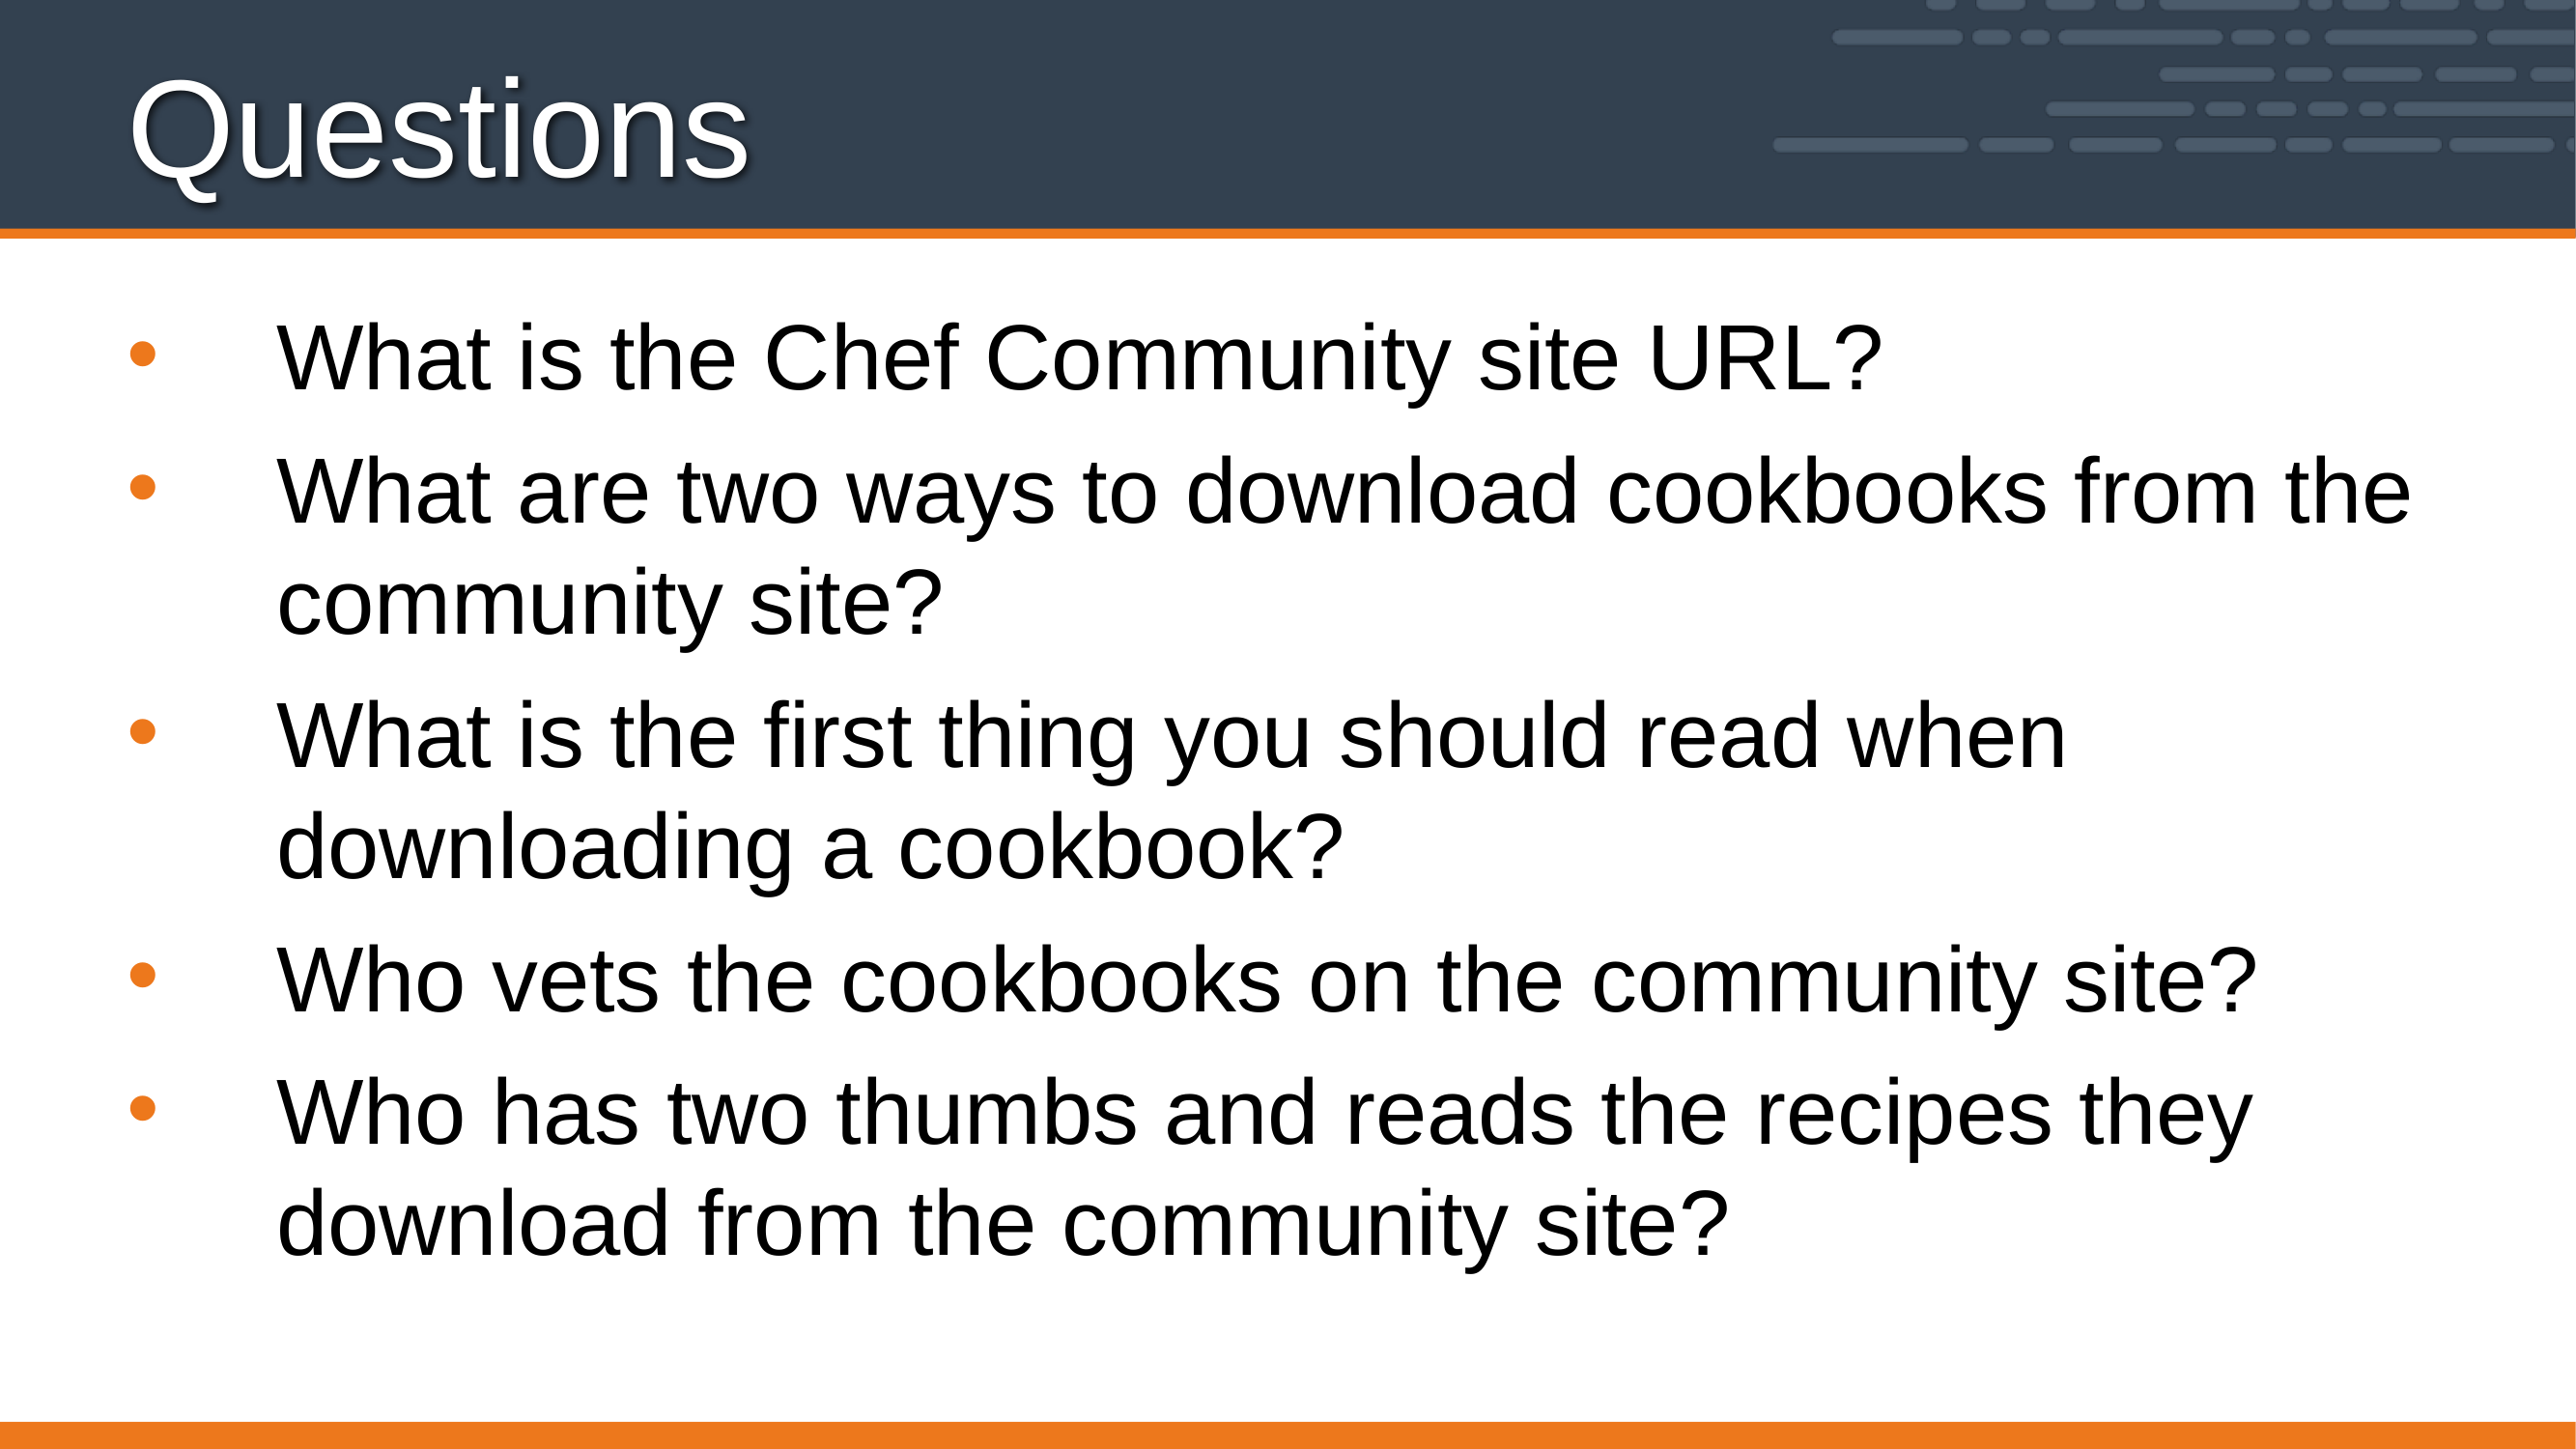

# Questions
What is the Chef Community site URL?
What are two ways to download cookbooks from the community site?
What is the first thing you should read when downloading a cookbook?
Who vets the cookbooks on the community site?
Who has two thumbs and reads the recipes they download from the community site?